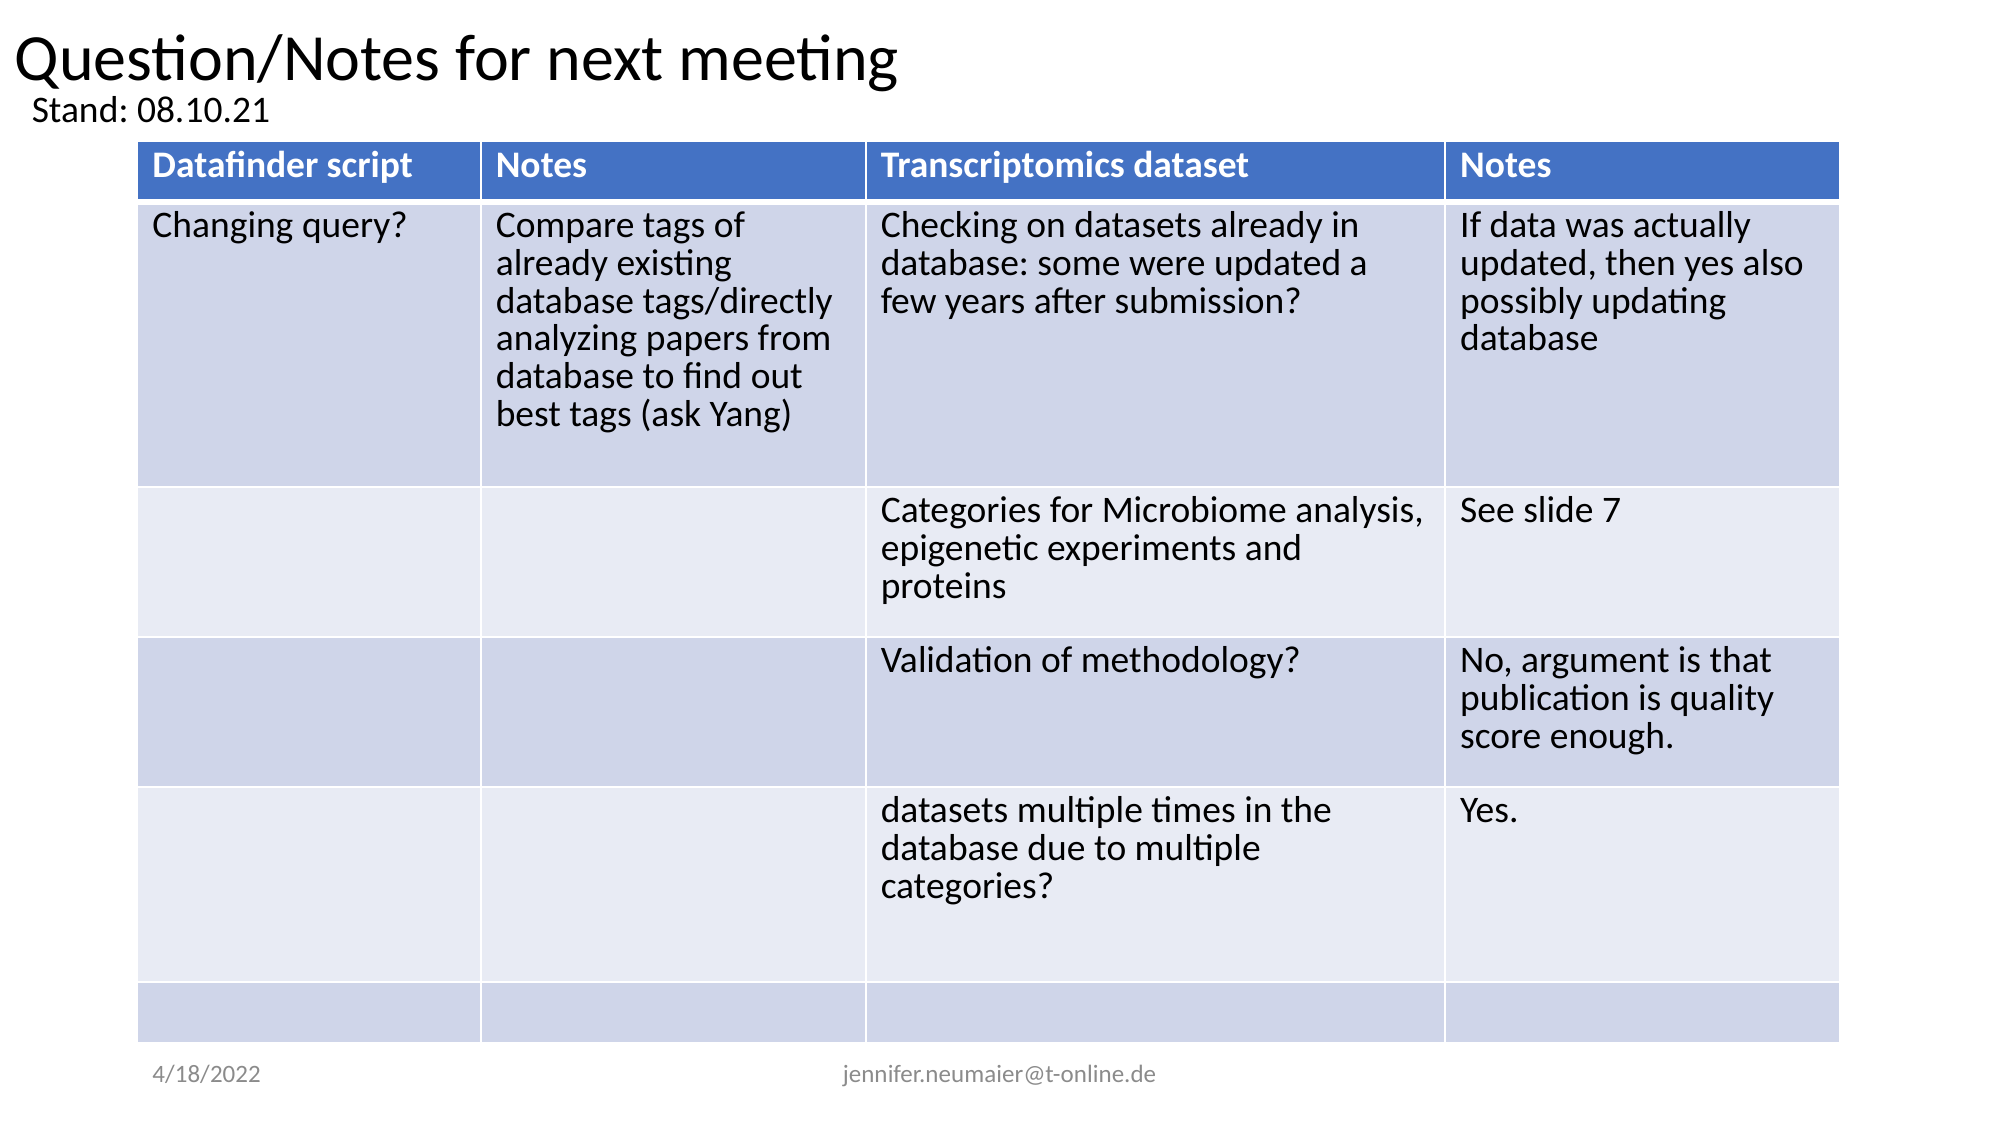

Question/Notes for next meeting
Stand: 08.10.21
| Datafinder script | Notes | Transcriptomics dataset | Notes |
| --- | --- | --- | --- |
| Changing query? | Compare tags of already existing database tags/directly analyzing papers from database to find out best tags (ask Yang) | Checking on datasets already in database: some were updated a few years after submission? | If data was actually updated, then yes also possibly updating database |
|  |  | Categories for Microbiome analysis, epigenetic experiments and proteins | See slide 7 |
|  |  | Validation of methodology? | No, argument is that publication is quality score enough. |
|  |  | datasets multiple times in the database due to multiple categories? | Yes. |
|  |  |  |  |
4/18/2022
jennifer.neumaier@t-online.de